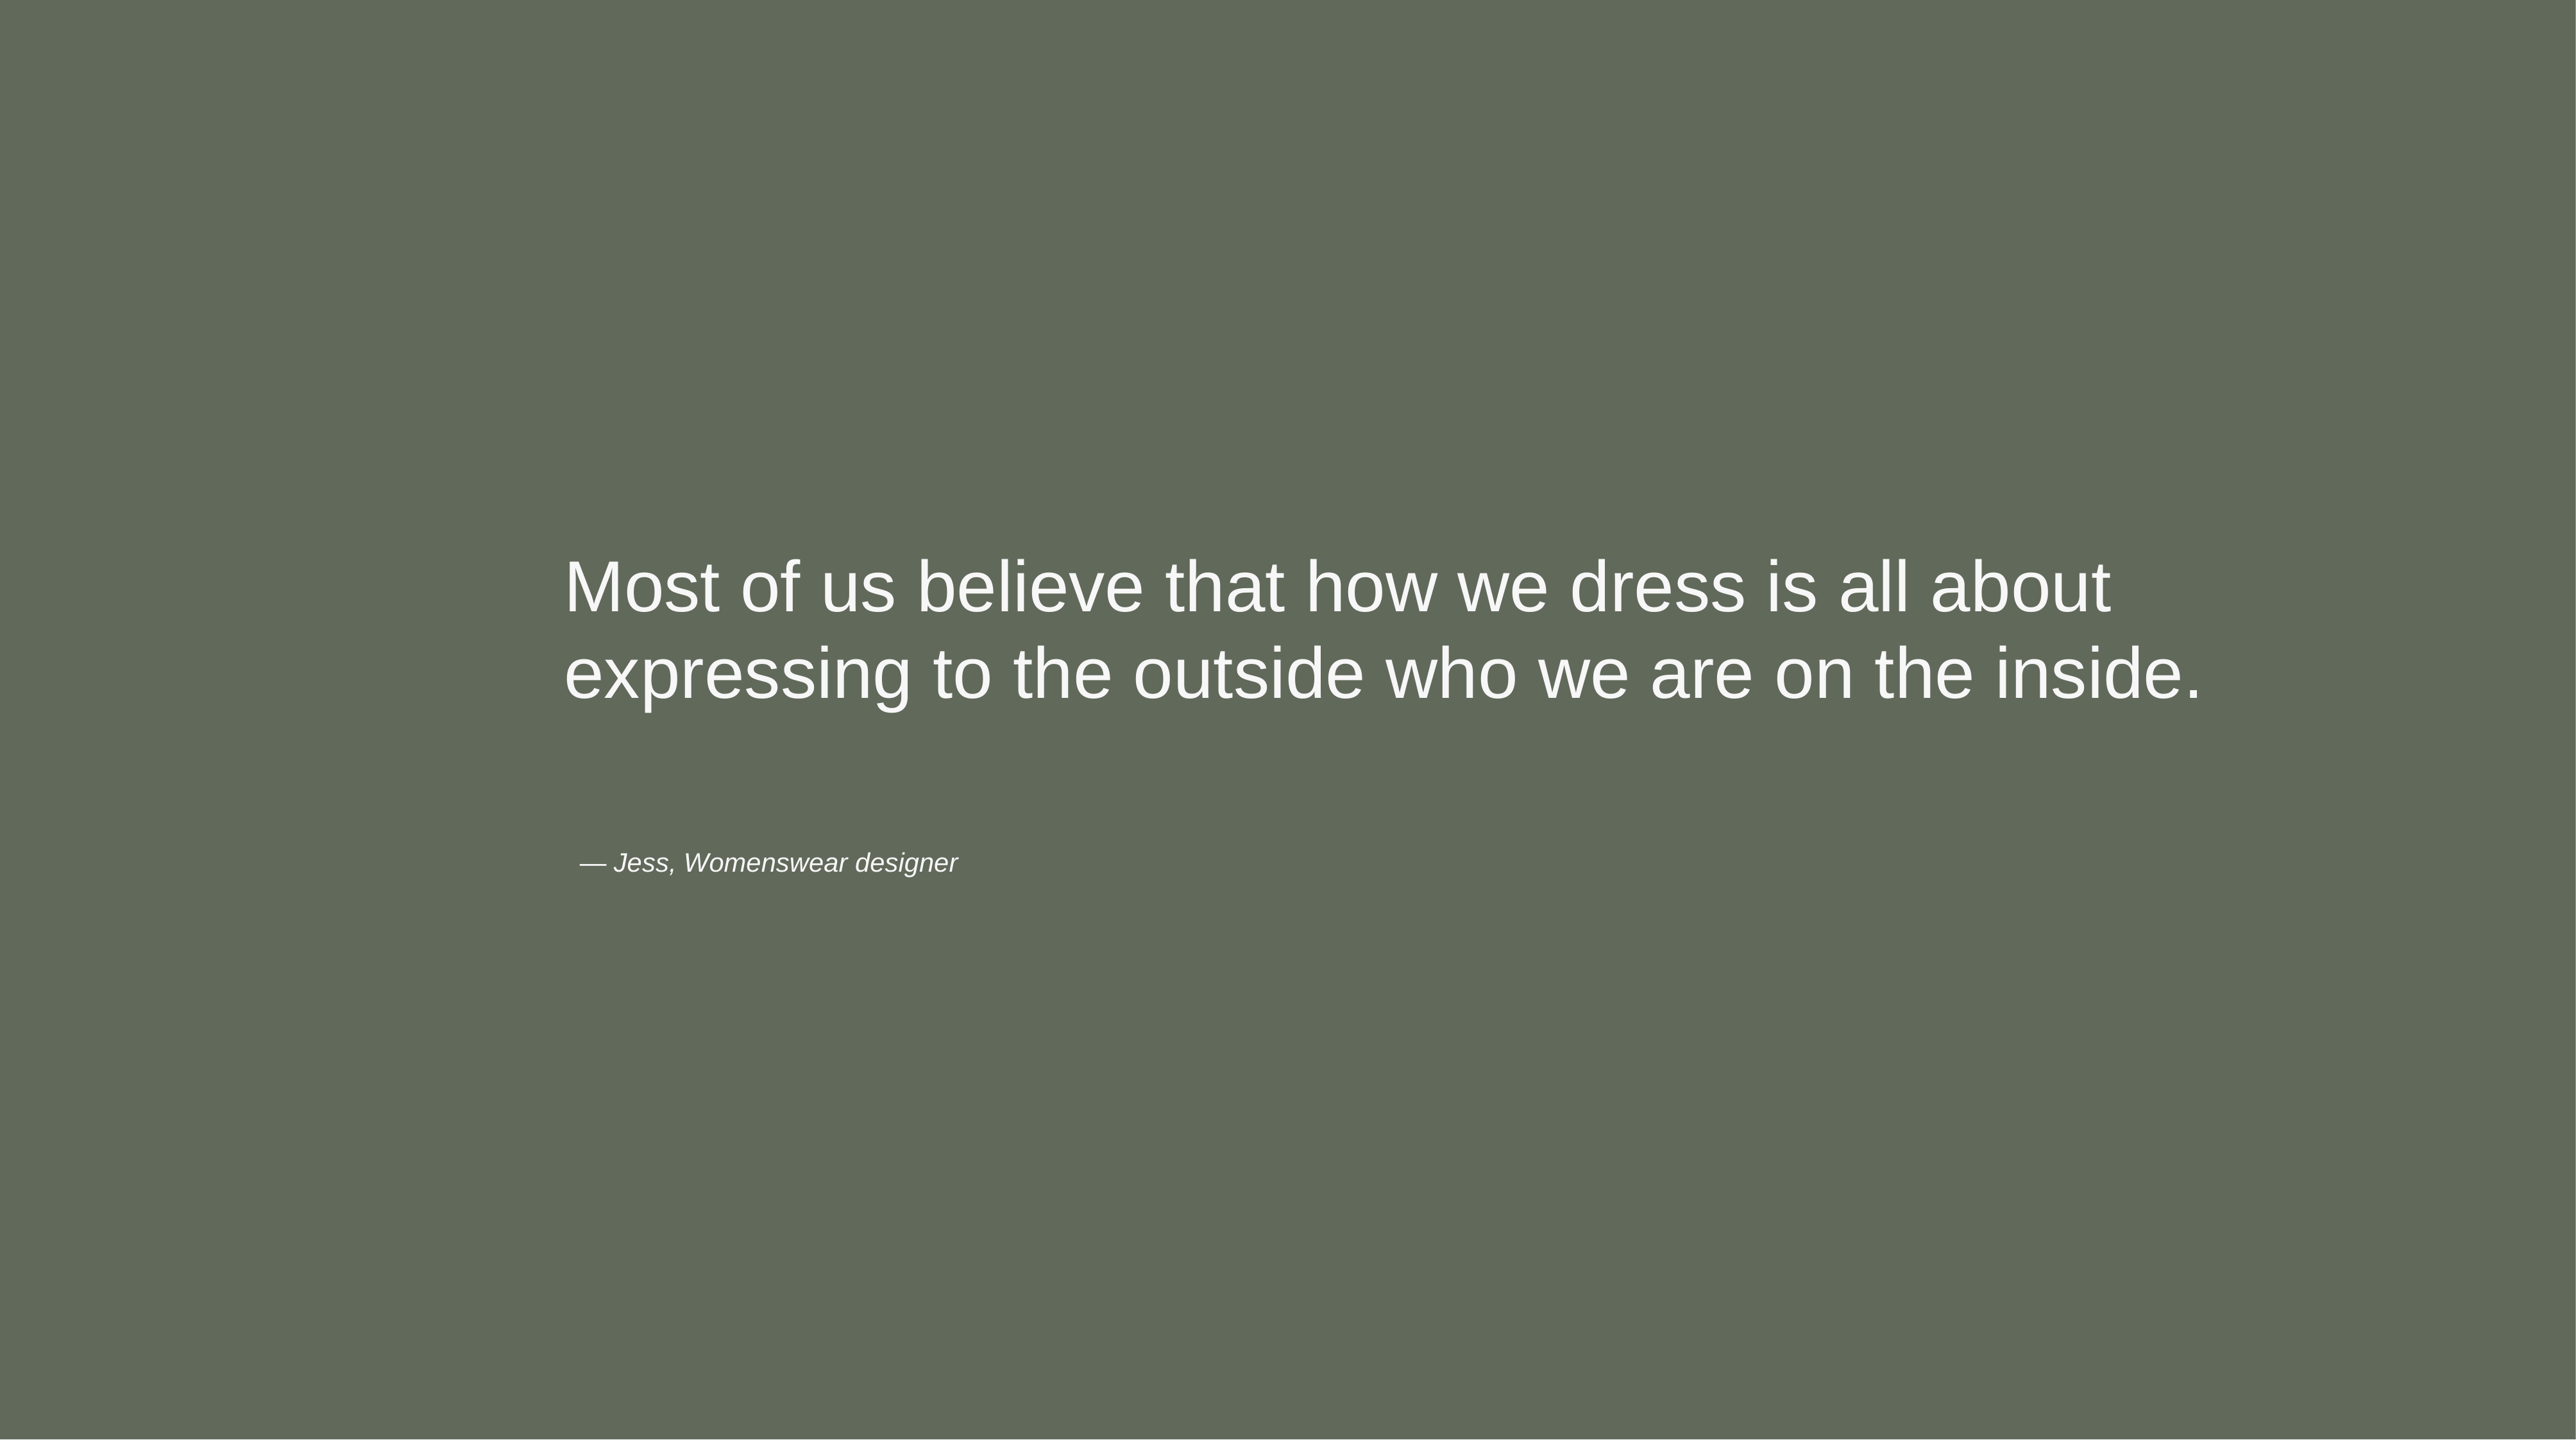

Most of us believe that how we dress is all about expressing to the outside who we are on the inside.
— Jess, Womenswear designer